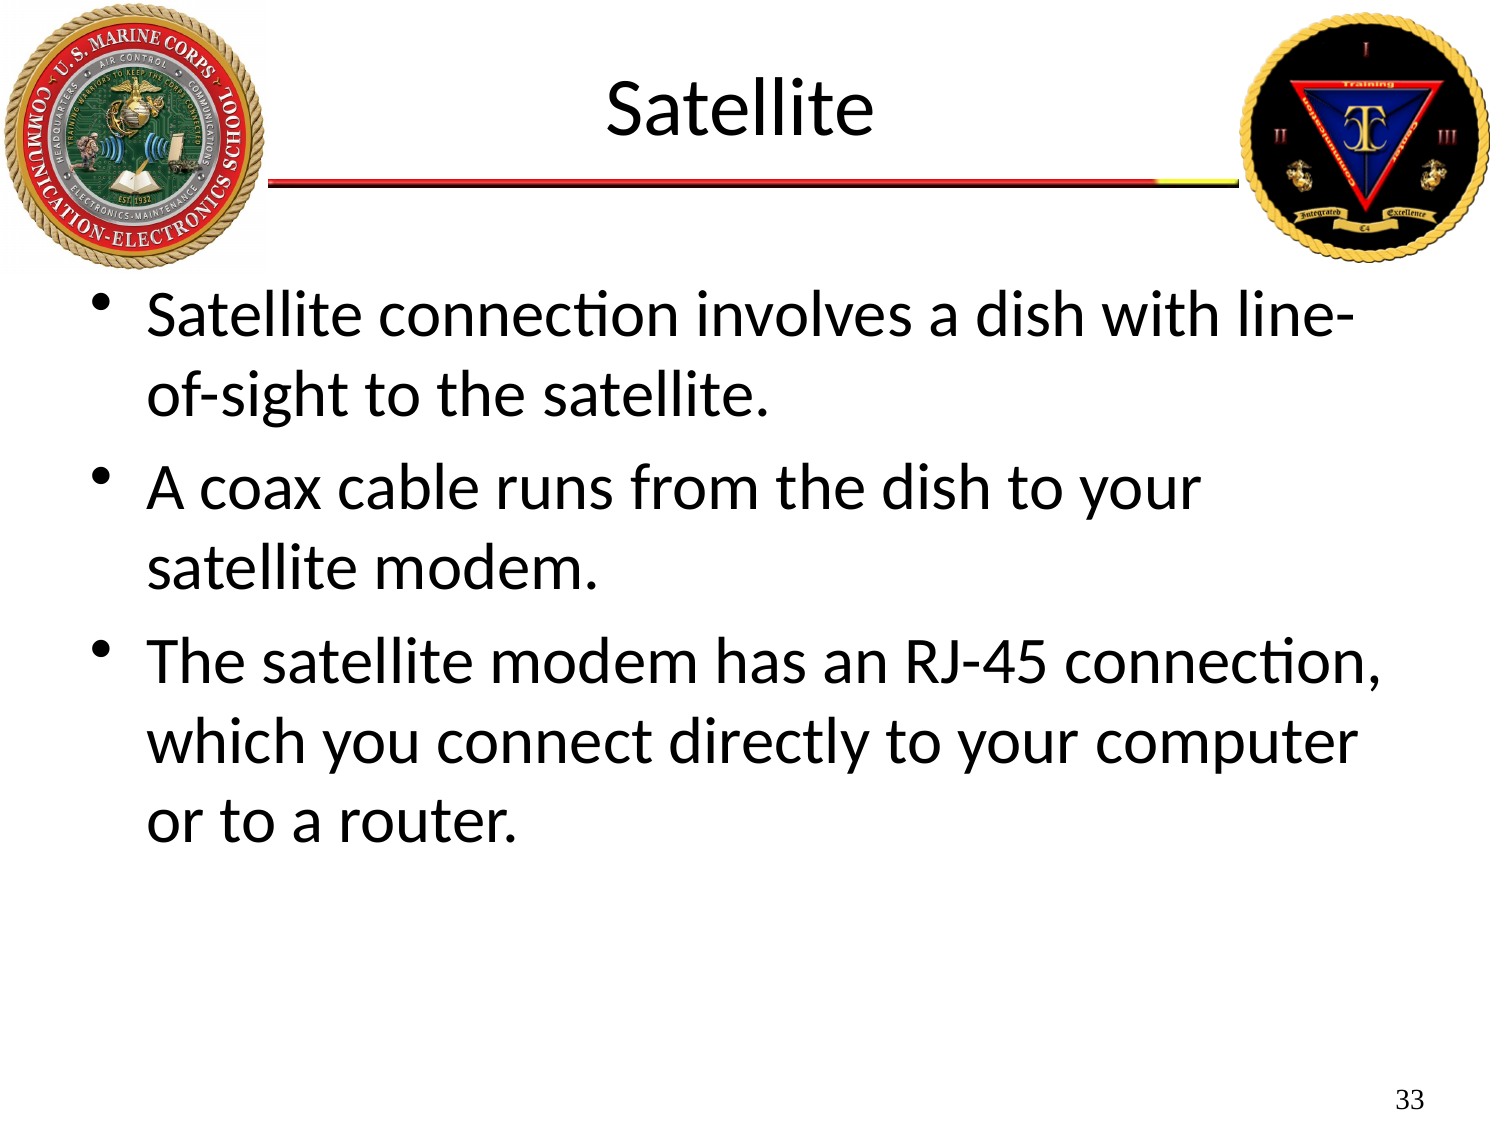

# Satellite
Satellite connection involves a dish with line-of-sight to the satellite.
A coax cable runs from the dish to your satellite modem.
The satellite modem has an RJ-45 connection, which you connect directly to your computer or to a router.